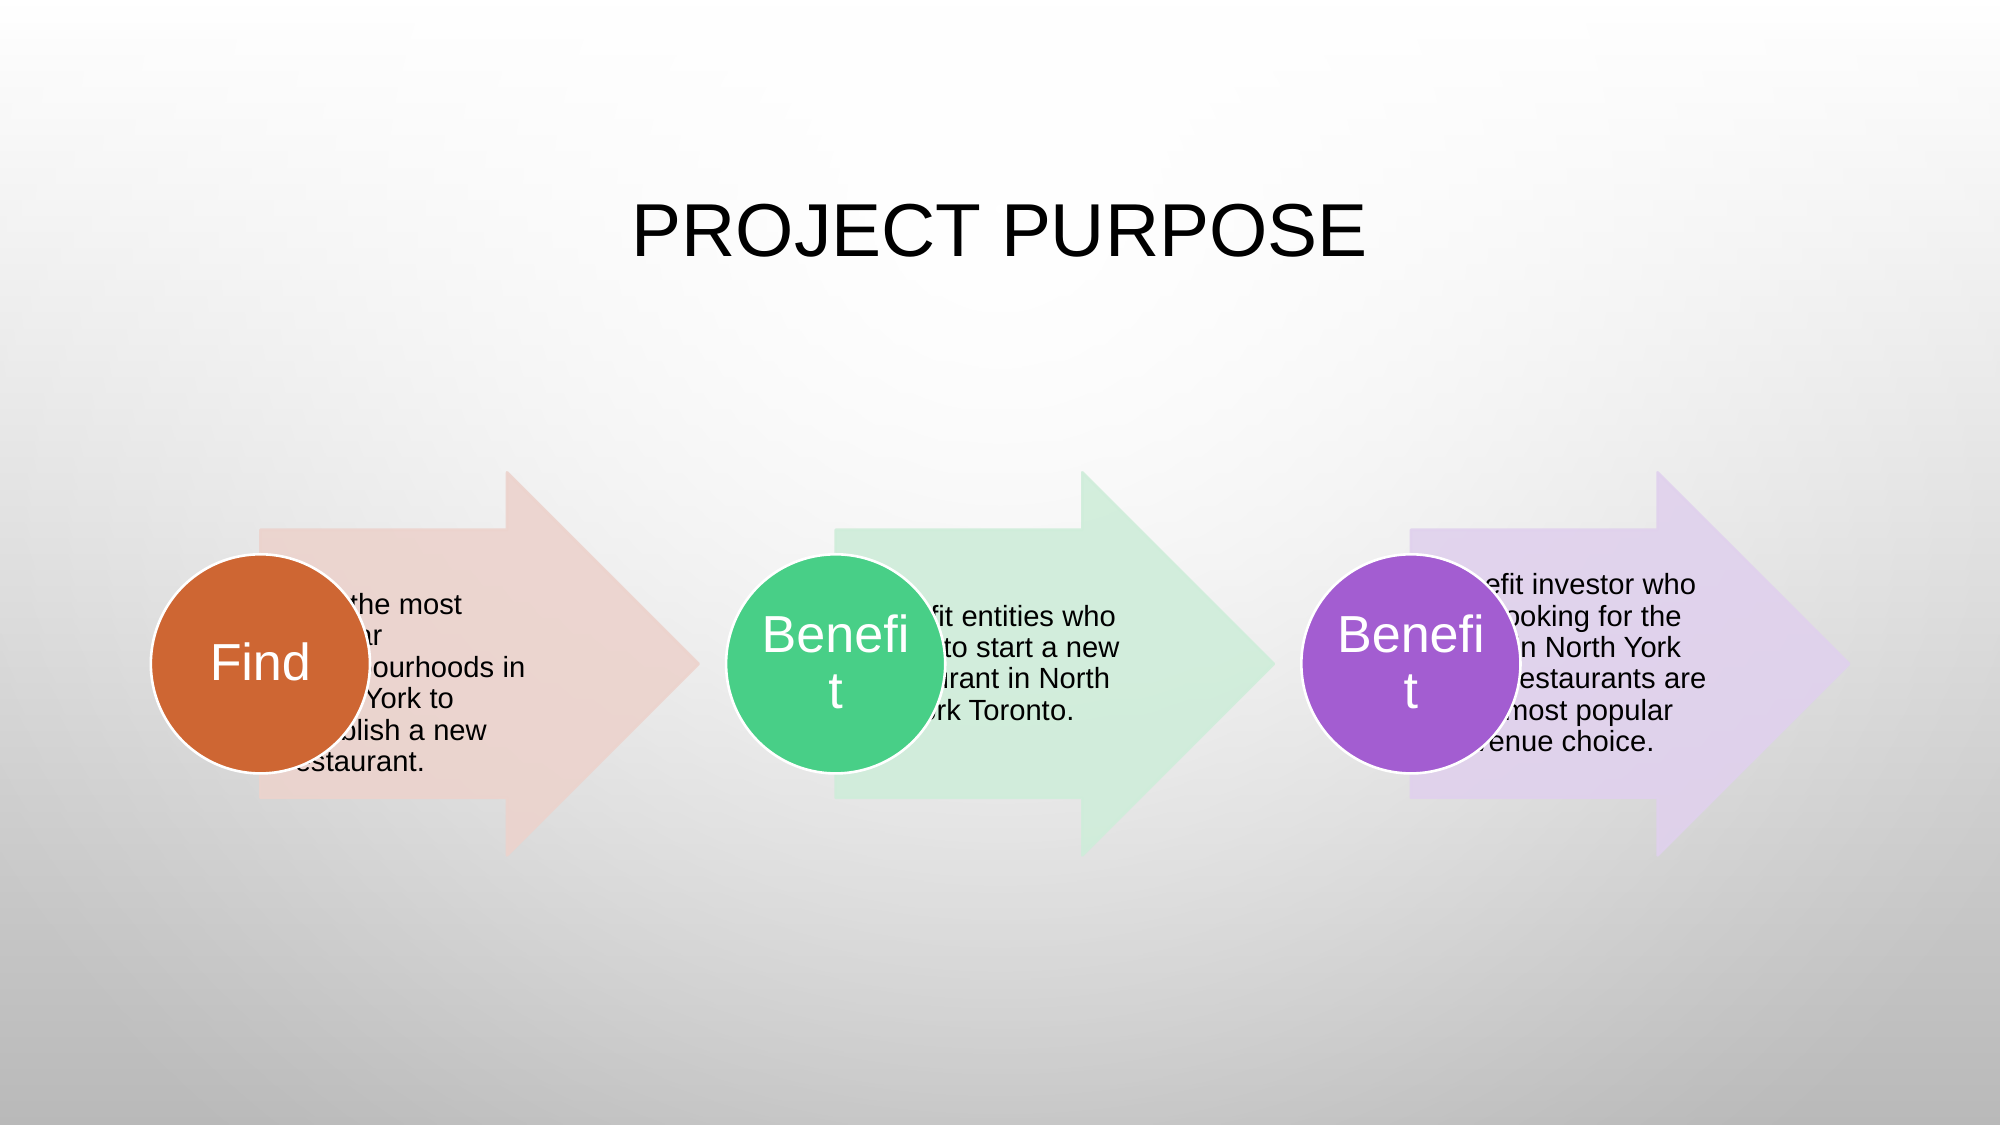

# Project Purpose

Find the most popular neighbourhoods in North York to establish a new restaurant.
Find
Benefit entities who wants to start a new restaurant in North York Toronto.
Benefit
Benefit investor who are looking for the area in North York where restaurants are the most popular venue choice.
Benefit